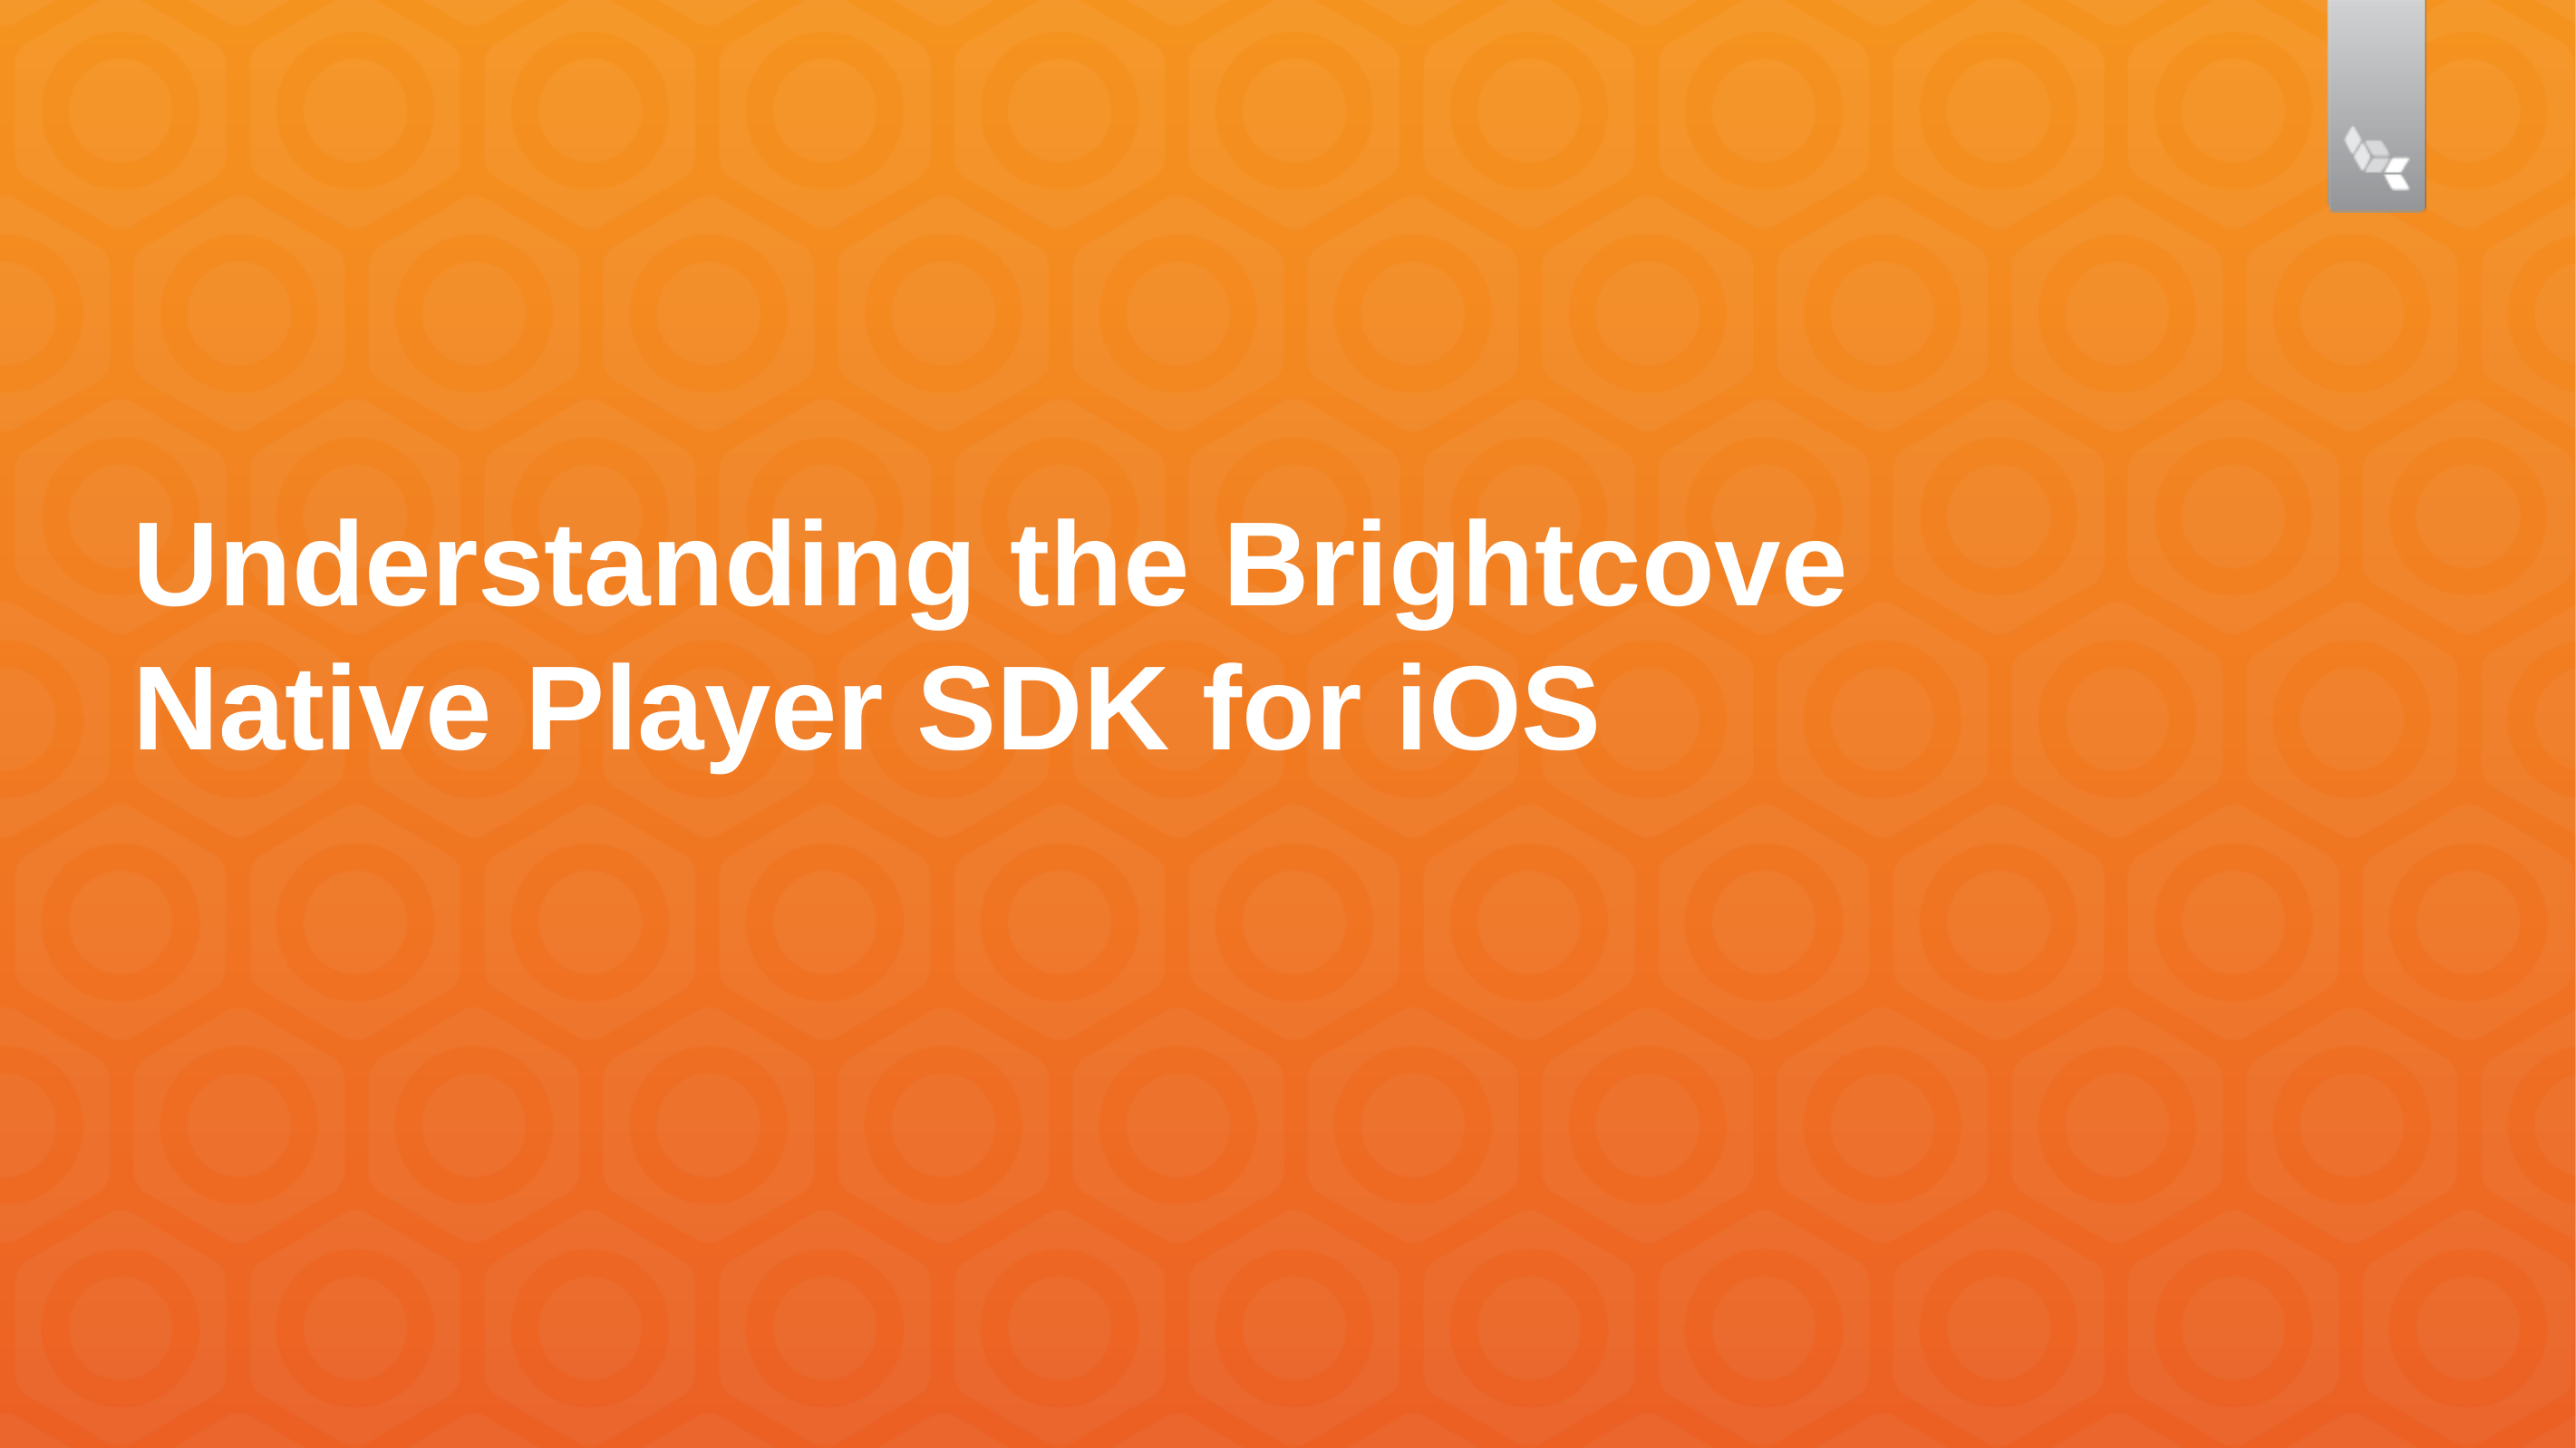

# Understanding the Brightcove Native Player SDK for iOS